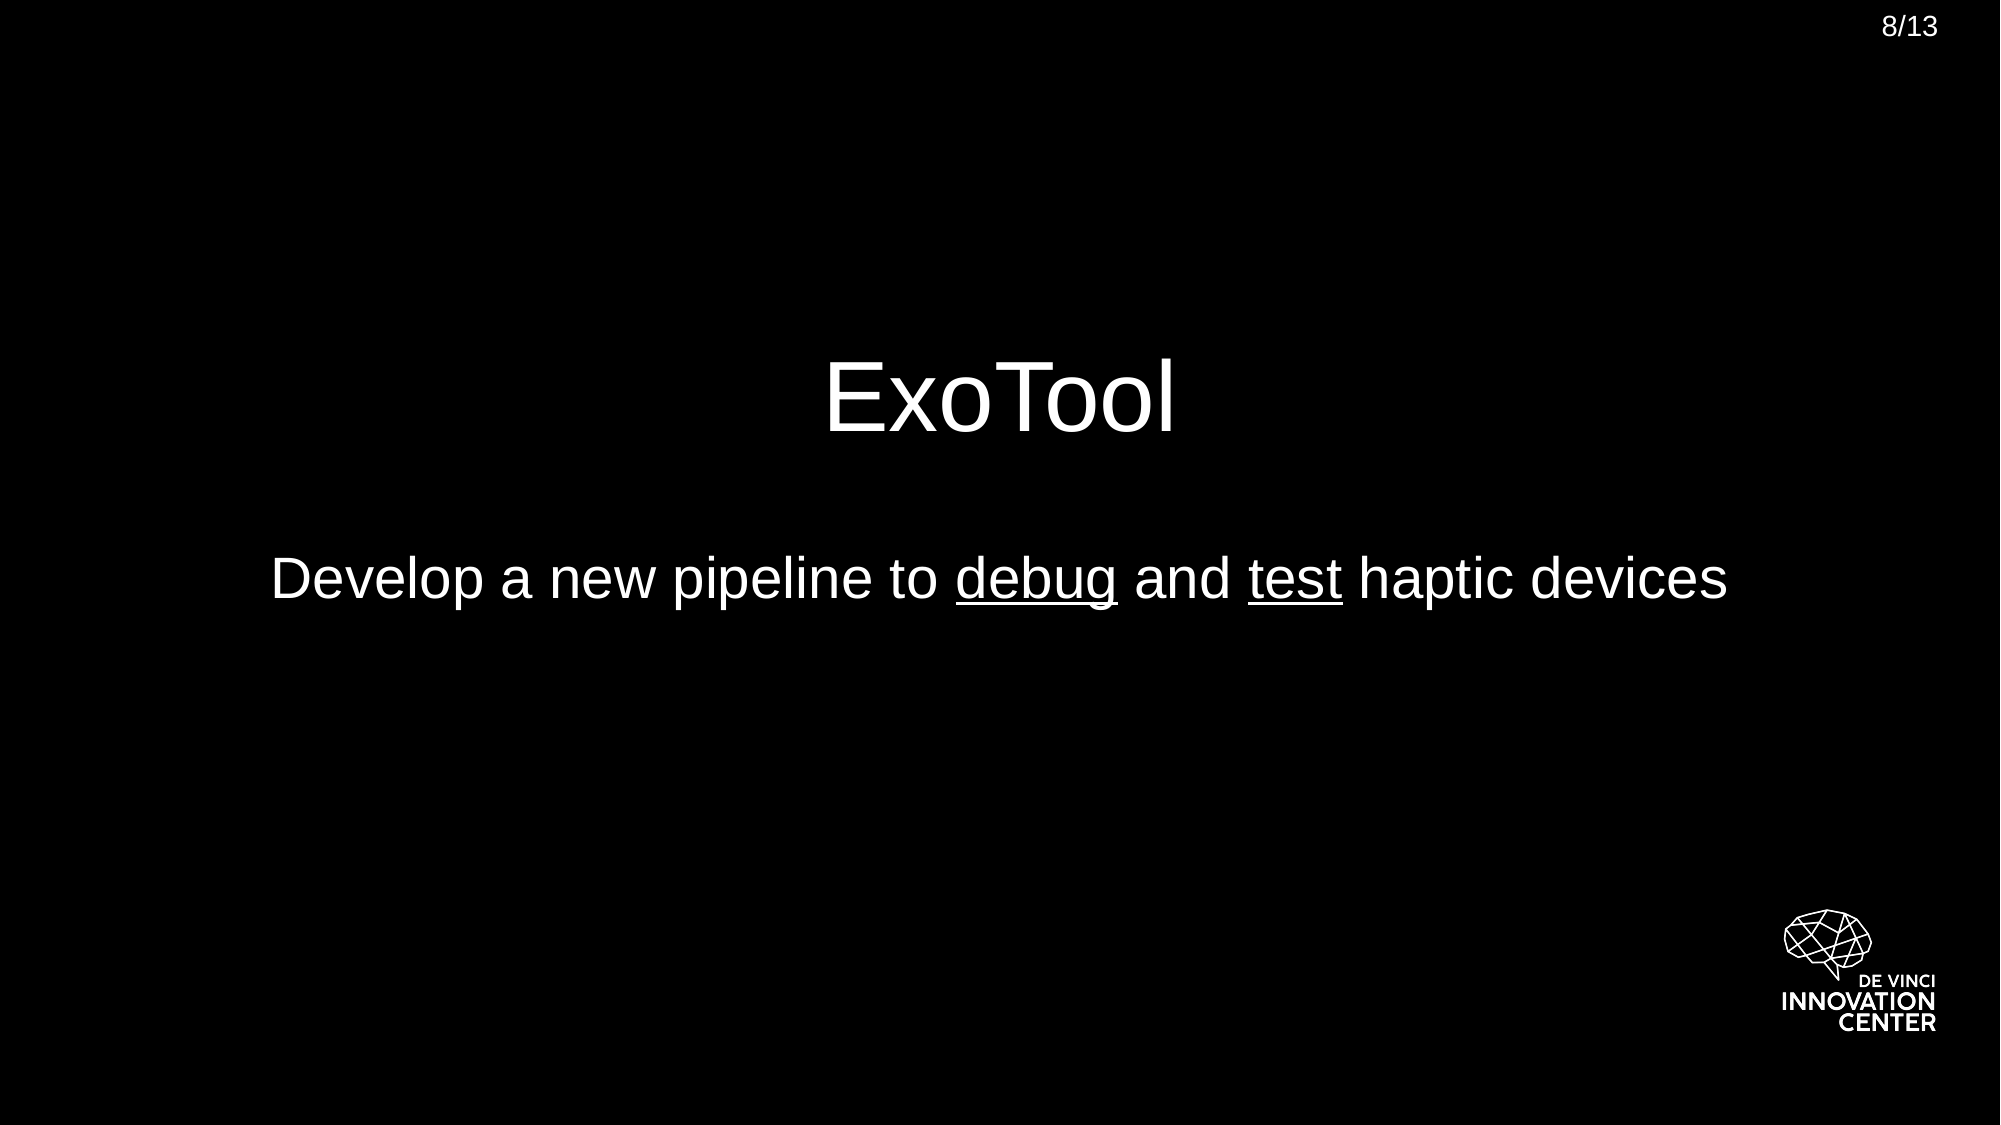

8/13
# ExoTool
Develop a new pipeline to debug and test haptic devices